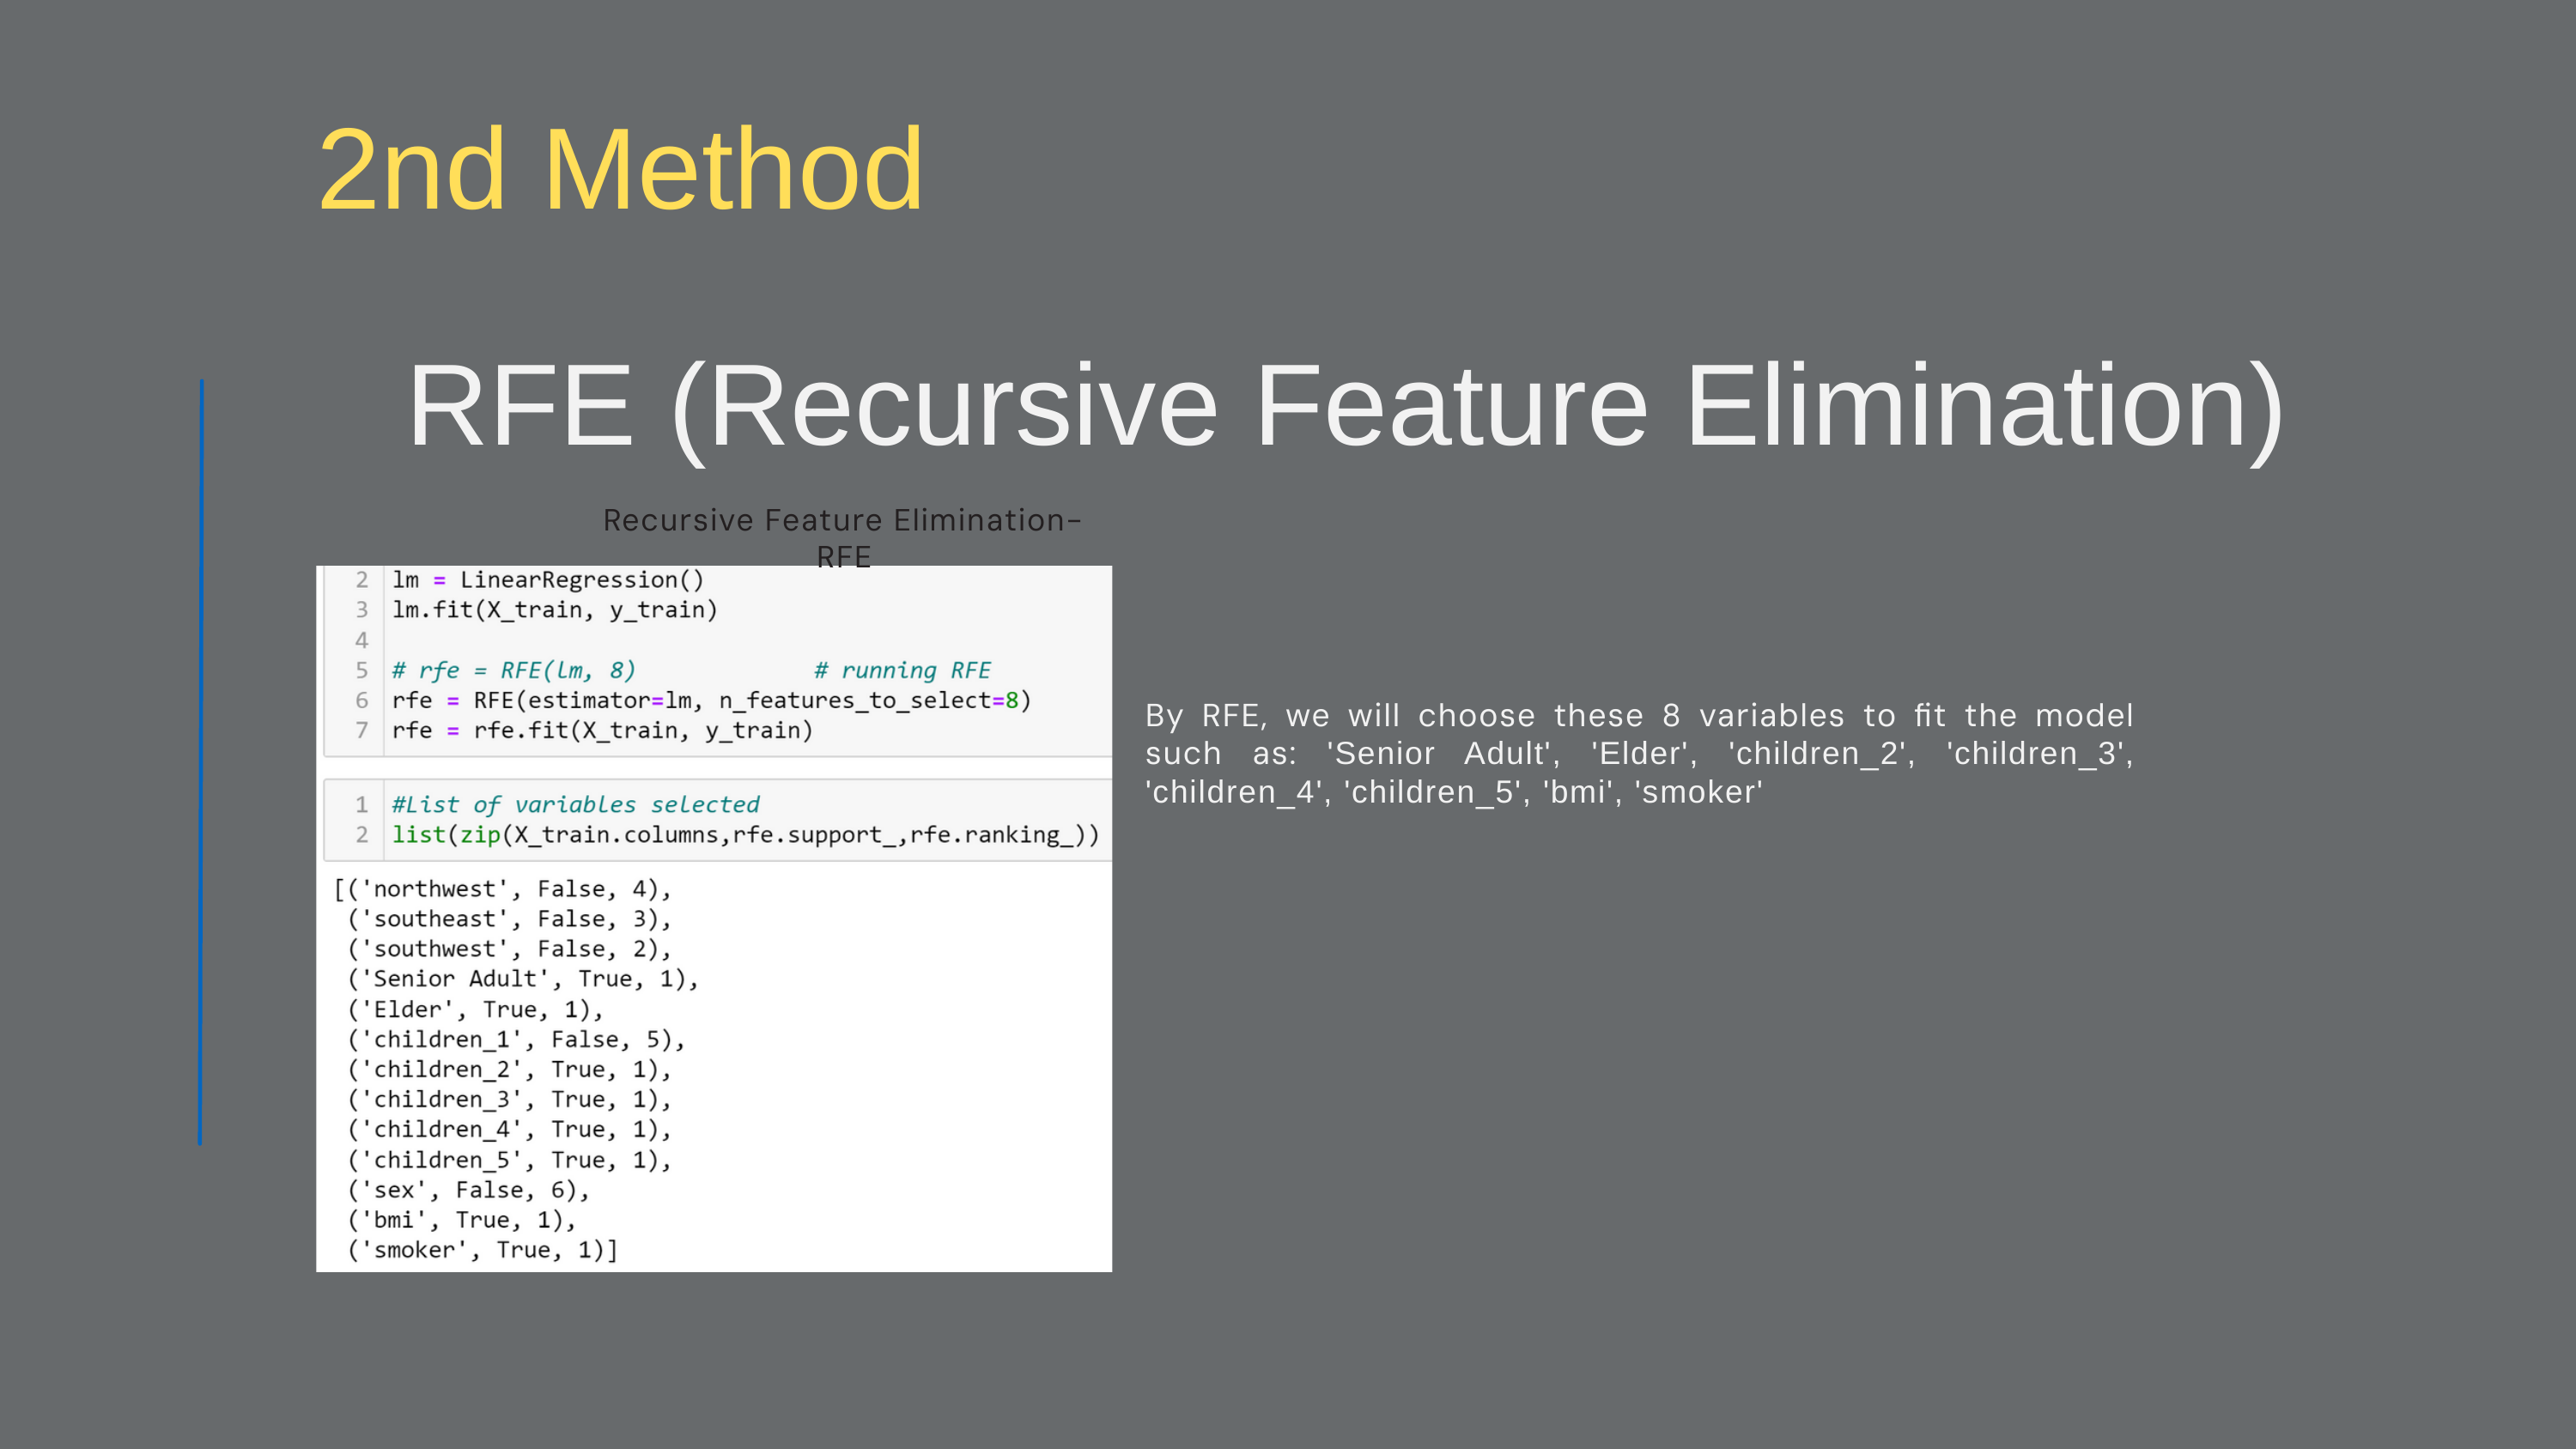

2nd Method
RFE (Recursive Feature Elimination)

Recursive Feature Elimination-RFE

By RFE, we will choose these 8 variables to fit the model such as: 'Senior Adult', 'Elder', 'children_2', 'children_3', 'children_4', 'children_5', 'bmi', 'smoker'